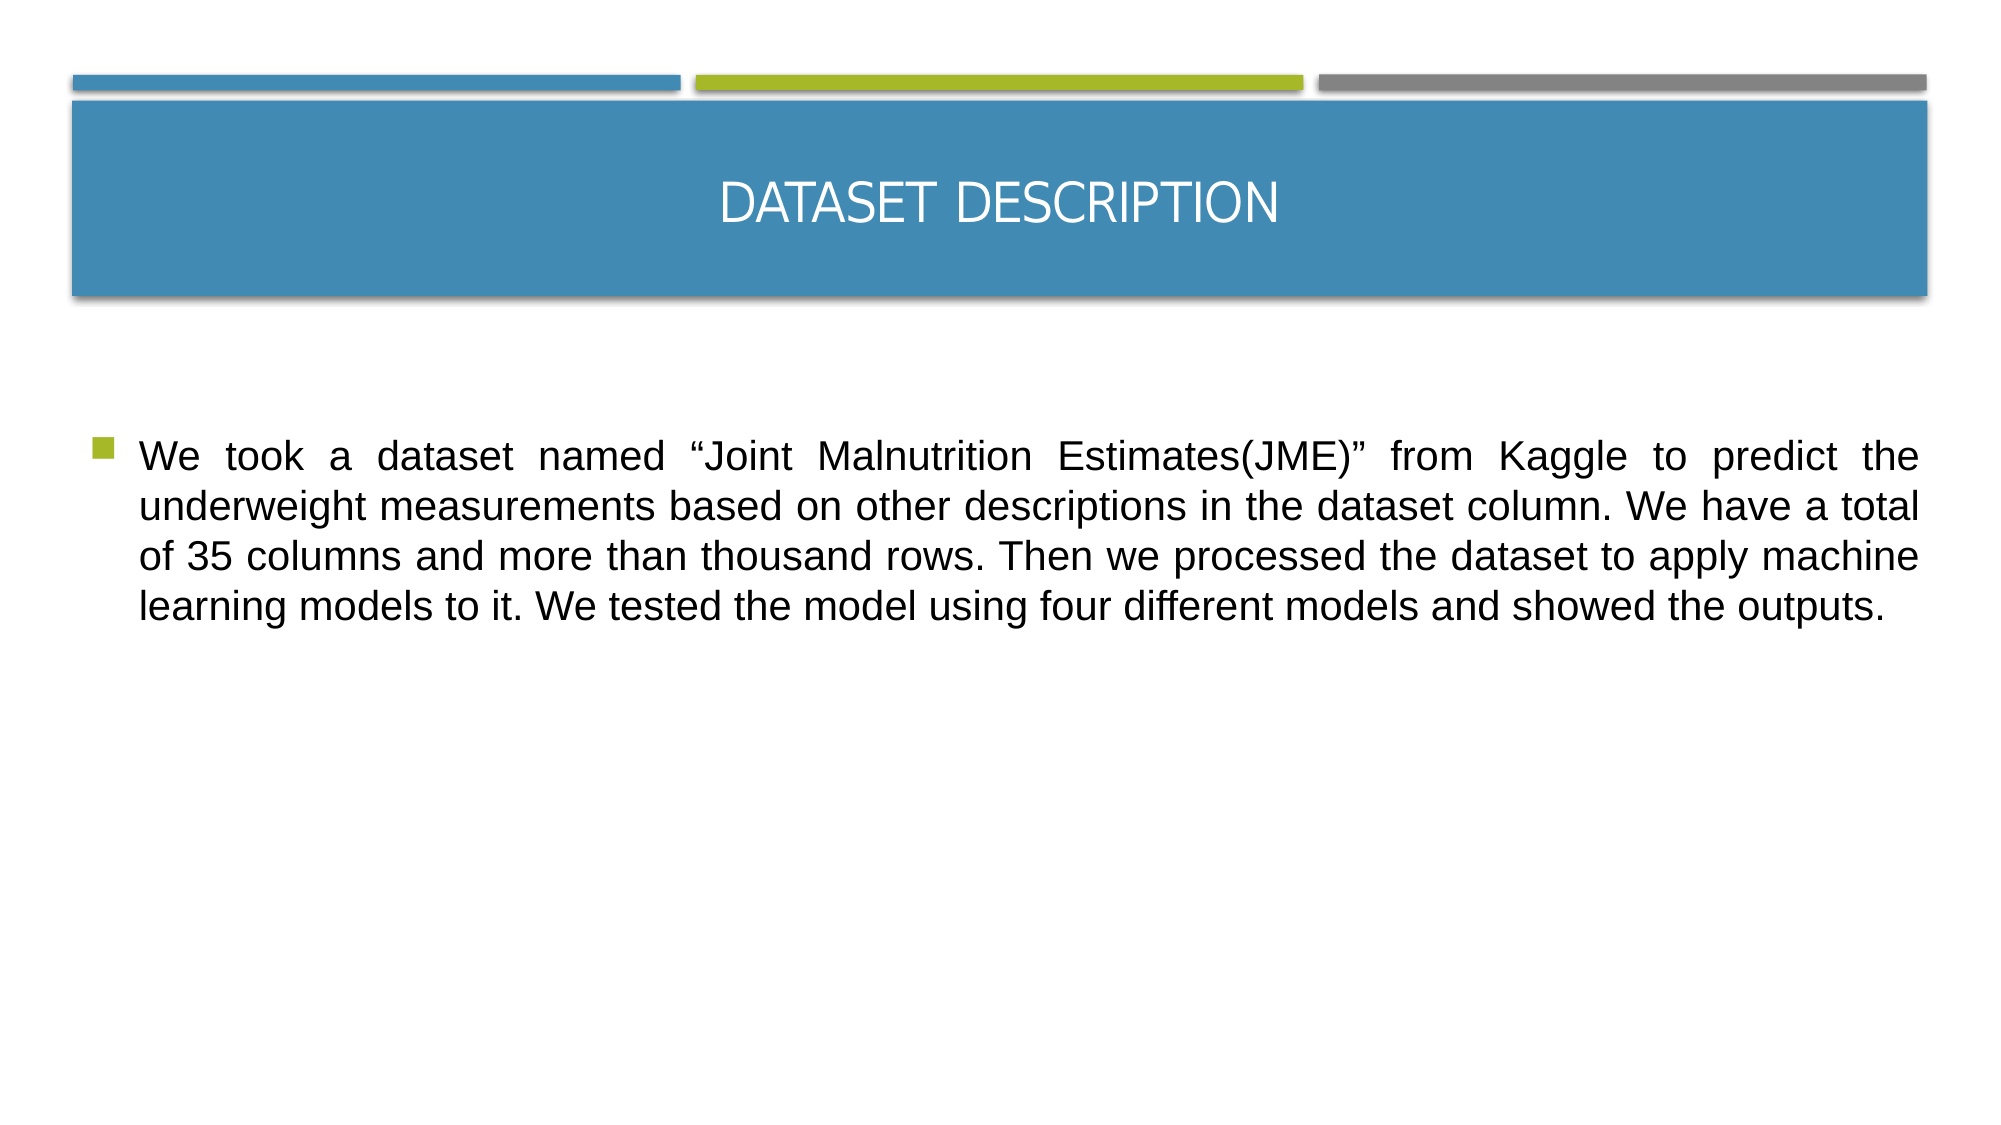

# Dataset Description
We took a dataset named “Joint Malnutrition Estimates(JME)” from Kaggle to predict the underweight measurements based on other descriptions in the dataset column. We have a total of 35 columns and more than thousand rows. Then we processed the dataset to apply machine learning models to it. We tested the model using four different models and showed the outputs.